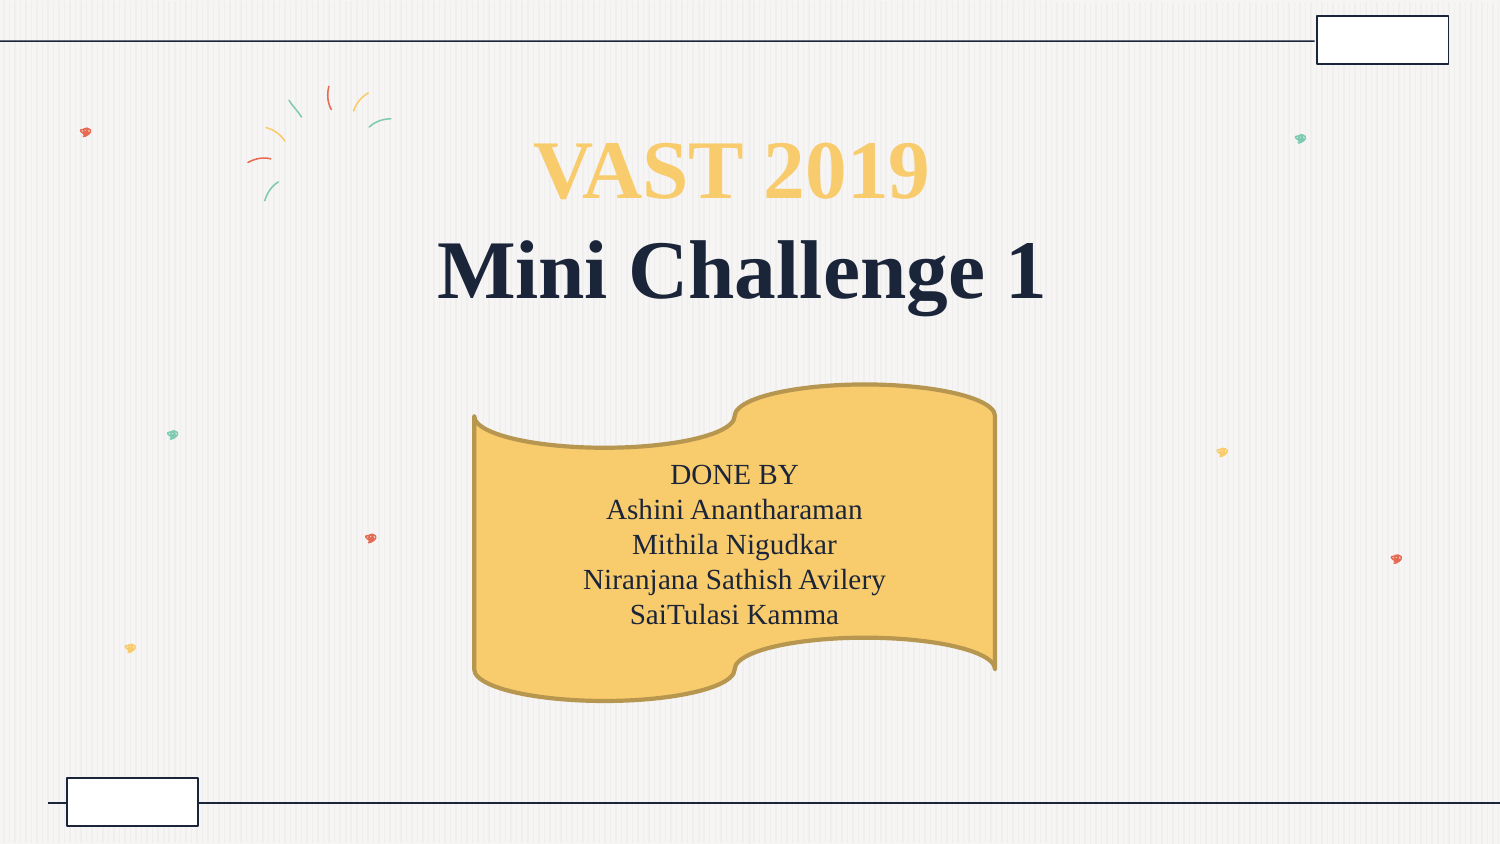

# VAST 2019 Mini Challenge 1

DONE BY
Ashini Anantharaman
Mithila Nigudkar
Niranjana Sathish Avilery
SaiTulasi Kamma